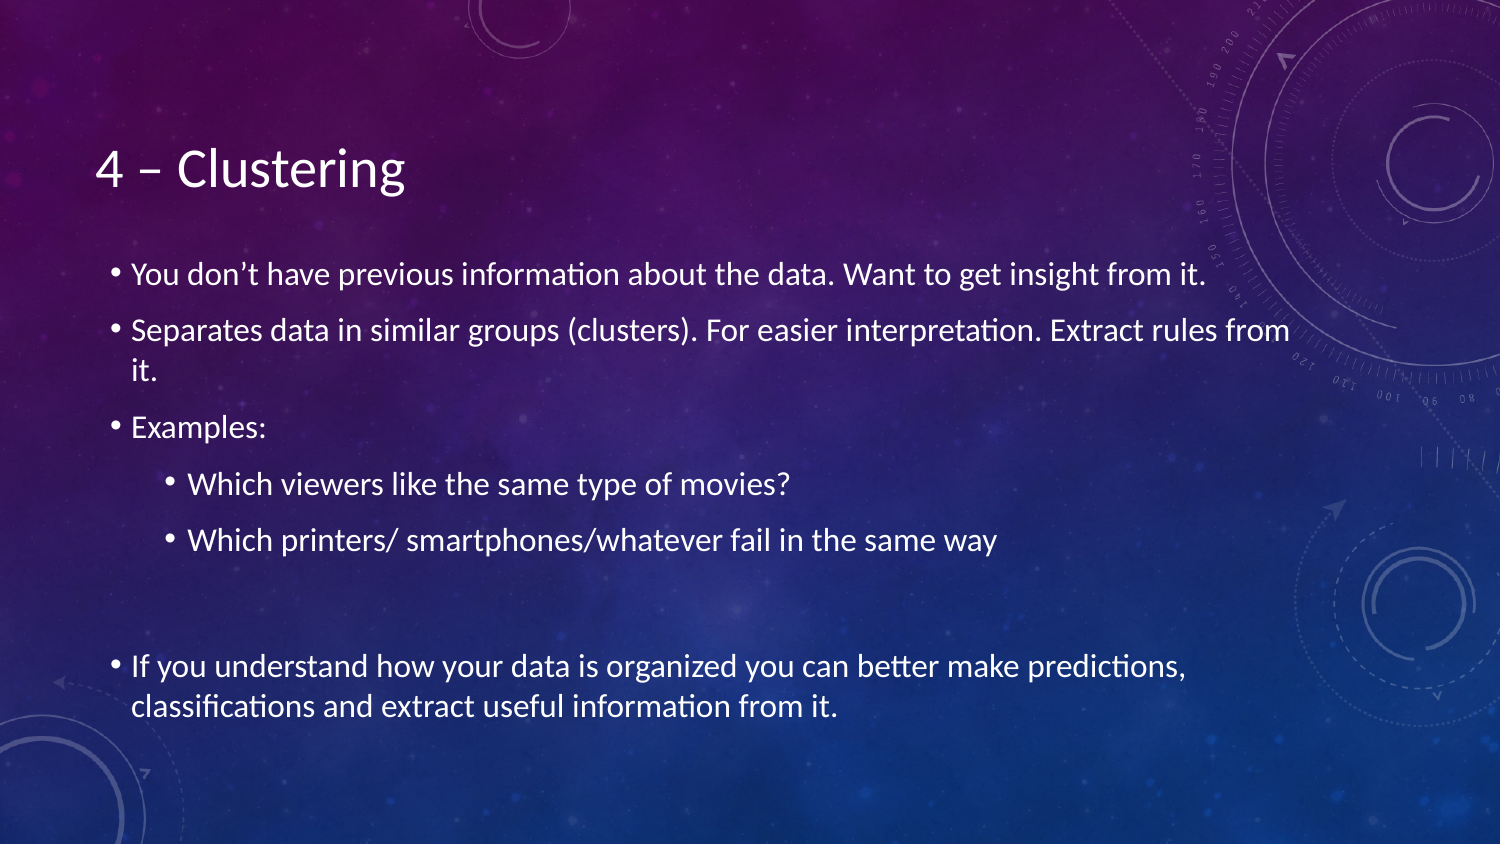

# 4 – Clustering
You don’t have previous information about the data. Want to get insight from it.
Separates data in similar groups (clusters). For easier interpretation. Extract rules from it.
Examples:
Which viewers like the same type of movies?
Which printers/ smartphones/whatever fail in the same way

If you understand how your data is organized you can better make predictions, classifications and extract useful information from it.